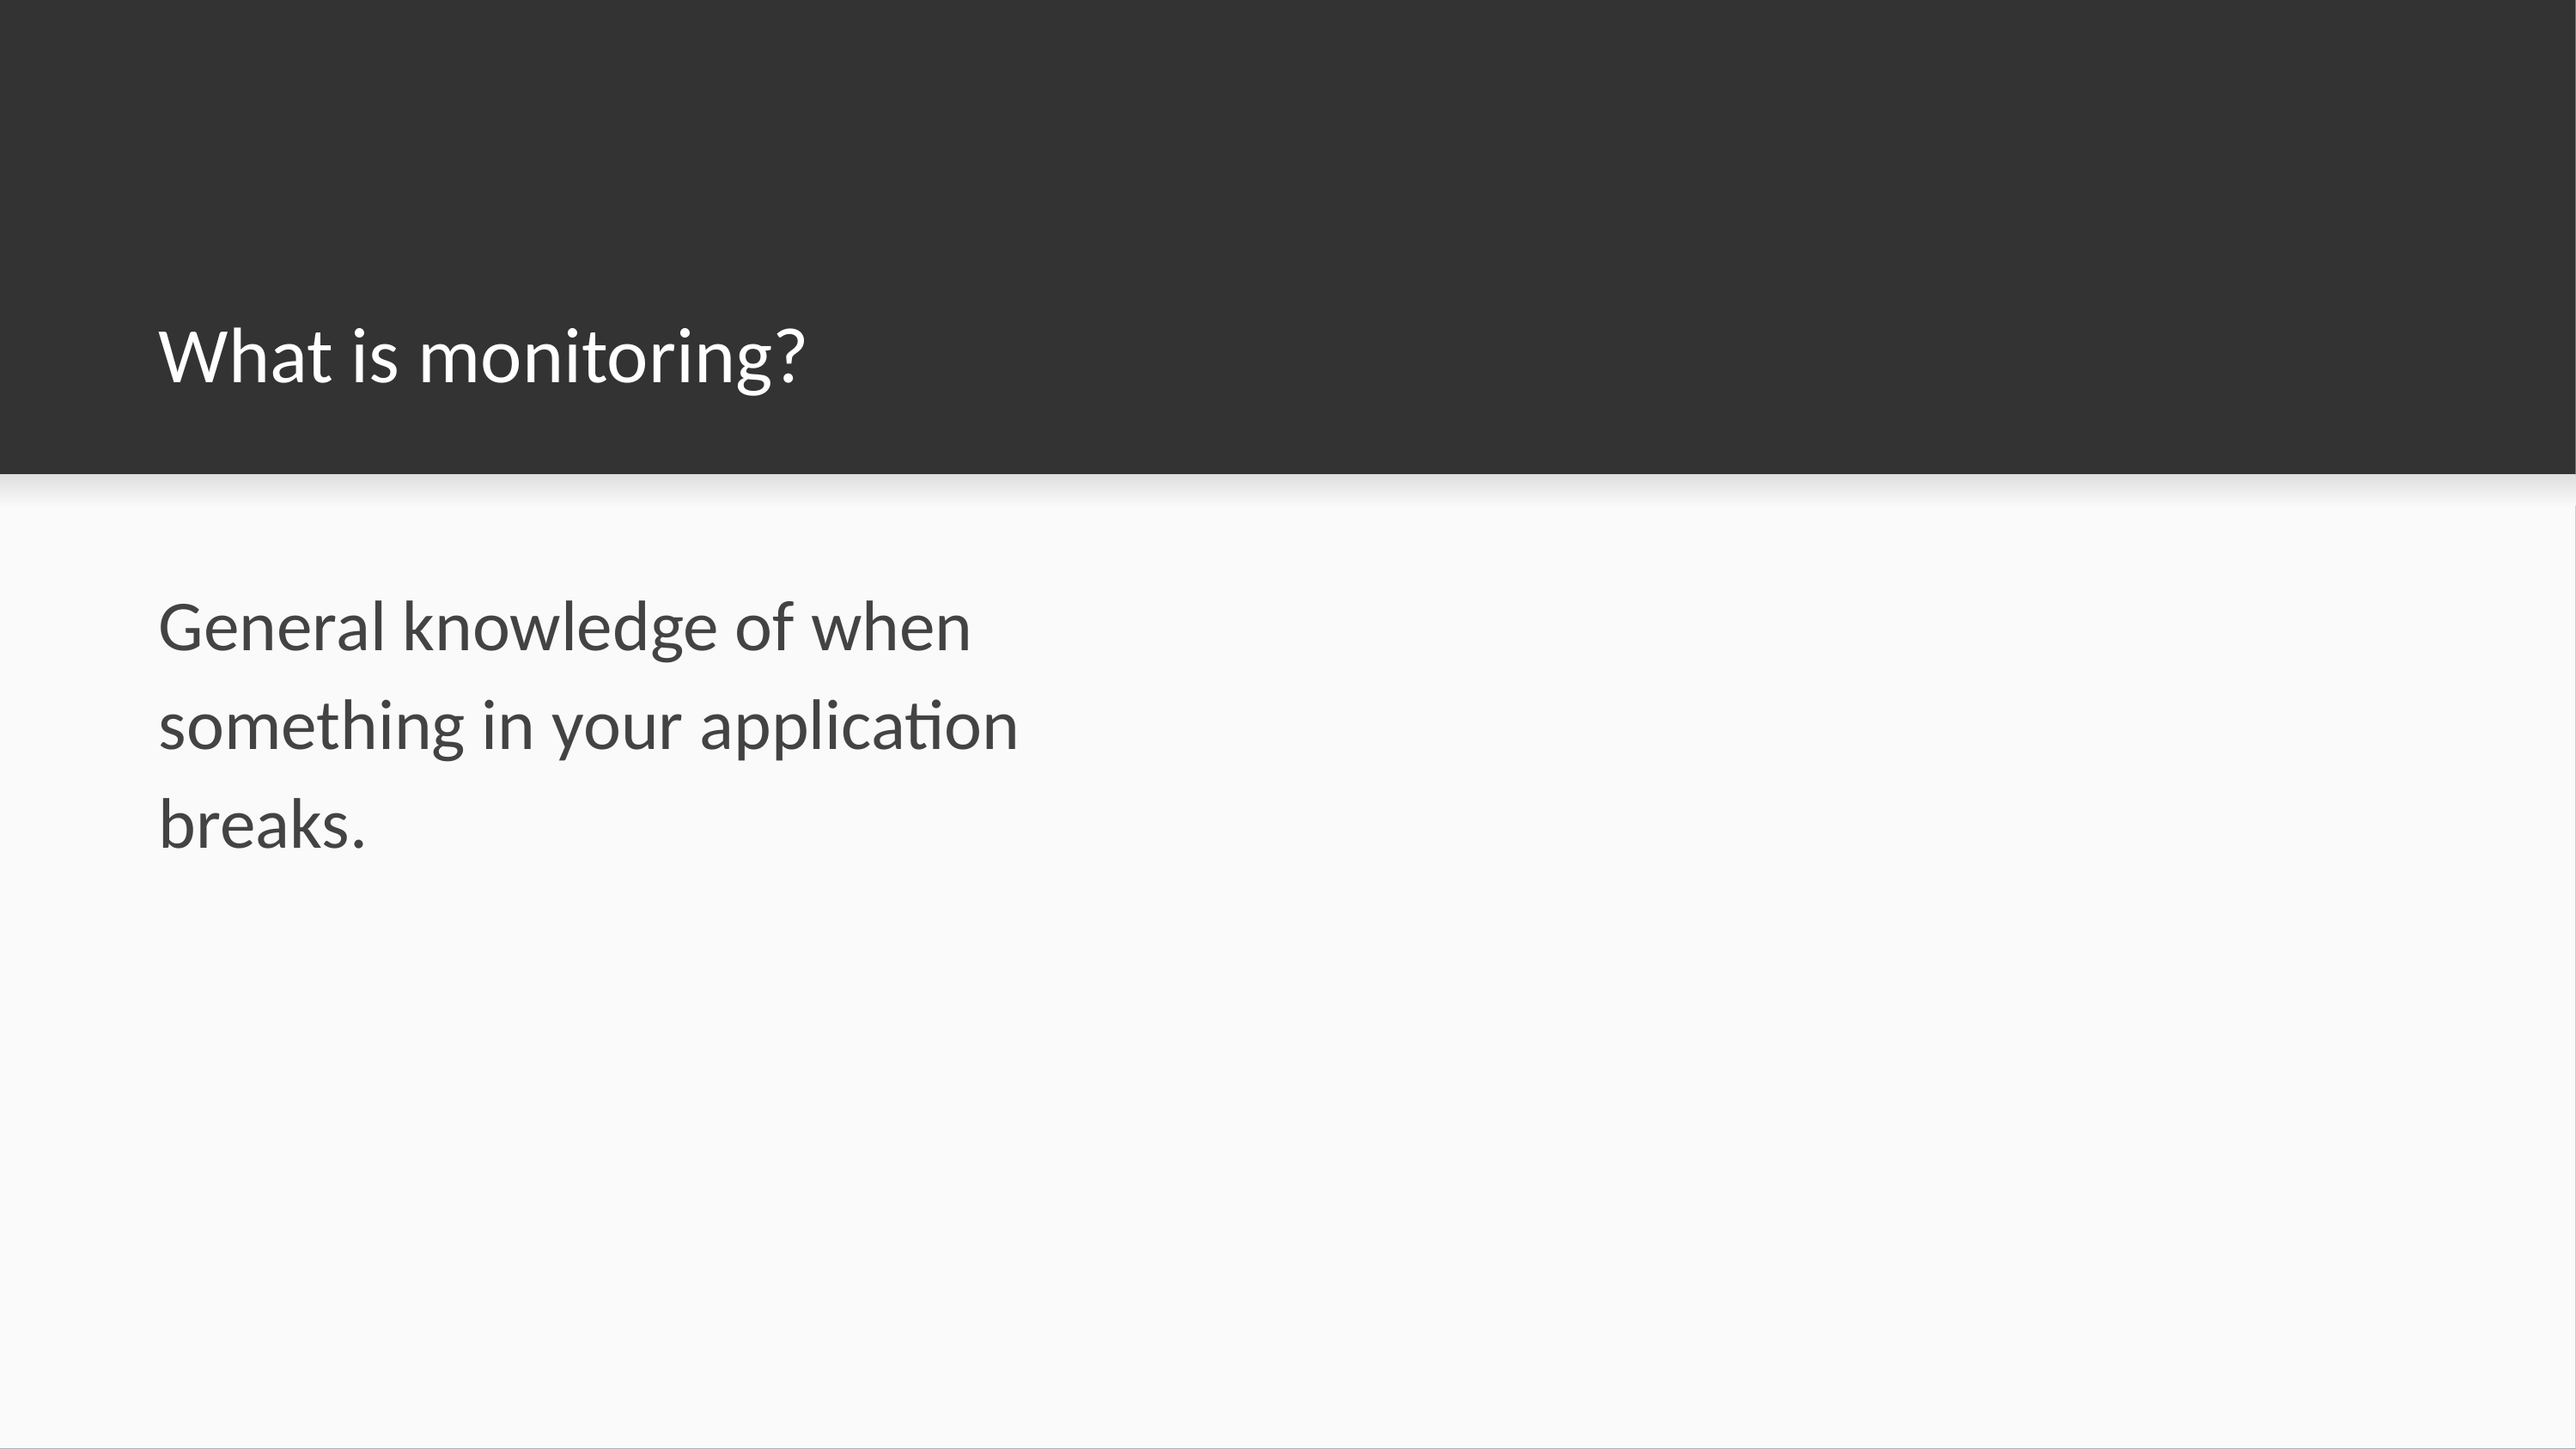

# What is monitoring?
General knowledge of when something in your application breaks.